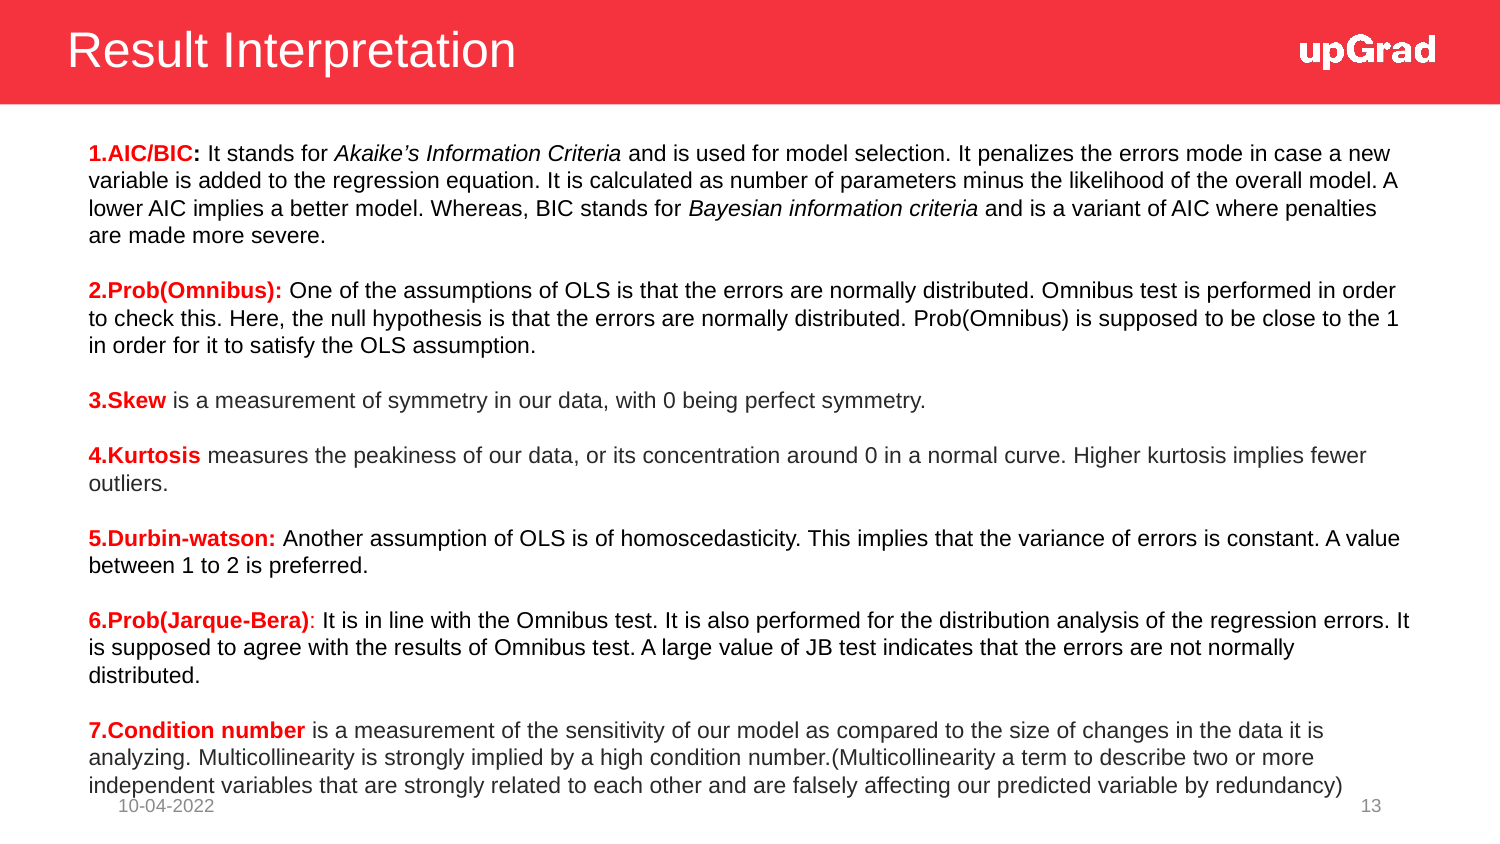

# Result Interpretation
AIC/BIC: It stands for Akaike’s Information Criteria and is used for model selection. It penalizes the errors mode in case a new variable is added to the regression equation. It is calculated as number of parameters minus the likelihood of the overall model. A lower AIC implies a better model. Whereas, BIC stands for Bayesian information criteria and is a variant of AIC where penalties are made more severe.

Prob(Omnibus): One of the assumptions of OLS is that the errors are normally distributed. Omnibus test is performed in order to check this. Here, the null hypothesis is that the errors are normally distributed. Prob(Omnibus) is supposed to be close to the 1 in order for it to satisfy the OLS assumption.

Skew is a measurement of symmetry in our data, with 0 being perfect symmetry.

Kurtosis measures the peakiness of our data, or its concentration around 0 in a normal curve. Higher kurtosis implies fewer outliers.

Durbin-watson: Another assumption of OLS is of homoscedasticity. This implies that the variance of errors is constant. A value between 1 to 2 is preferred.

Prob(Jarque-Bera): It is in line with the Omnibus test. It is also performed for the distribution analysis of the regression errors. It is supposed to agree with the results of Omnibus test. A large value of JB test indicates that the errors are not normally distributed.

Condition number is a measurement of the sensitivity of our model as compared to the size of changes in the data it is analyzing. Multicollinearity is strongly implied by a high condition number.(Multicollinearity a term to describe two or more independent variables that are strongly related to each other and are falsely affecting our predicted variable by redundancy)
10-04-2022
13